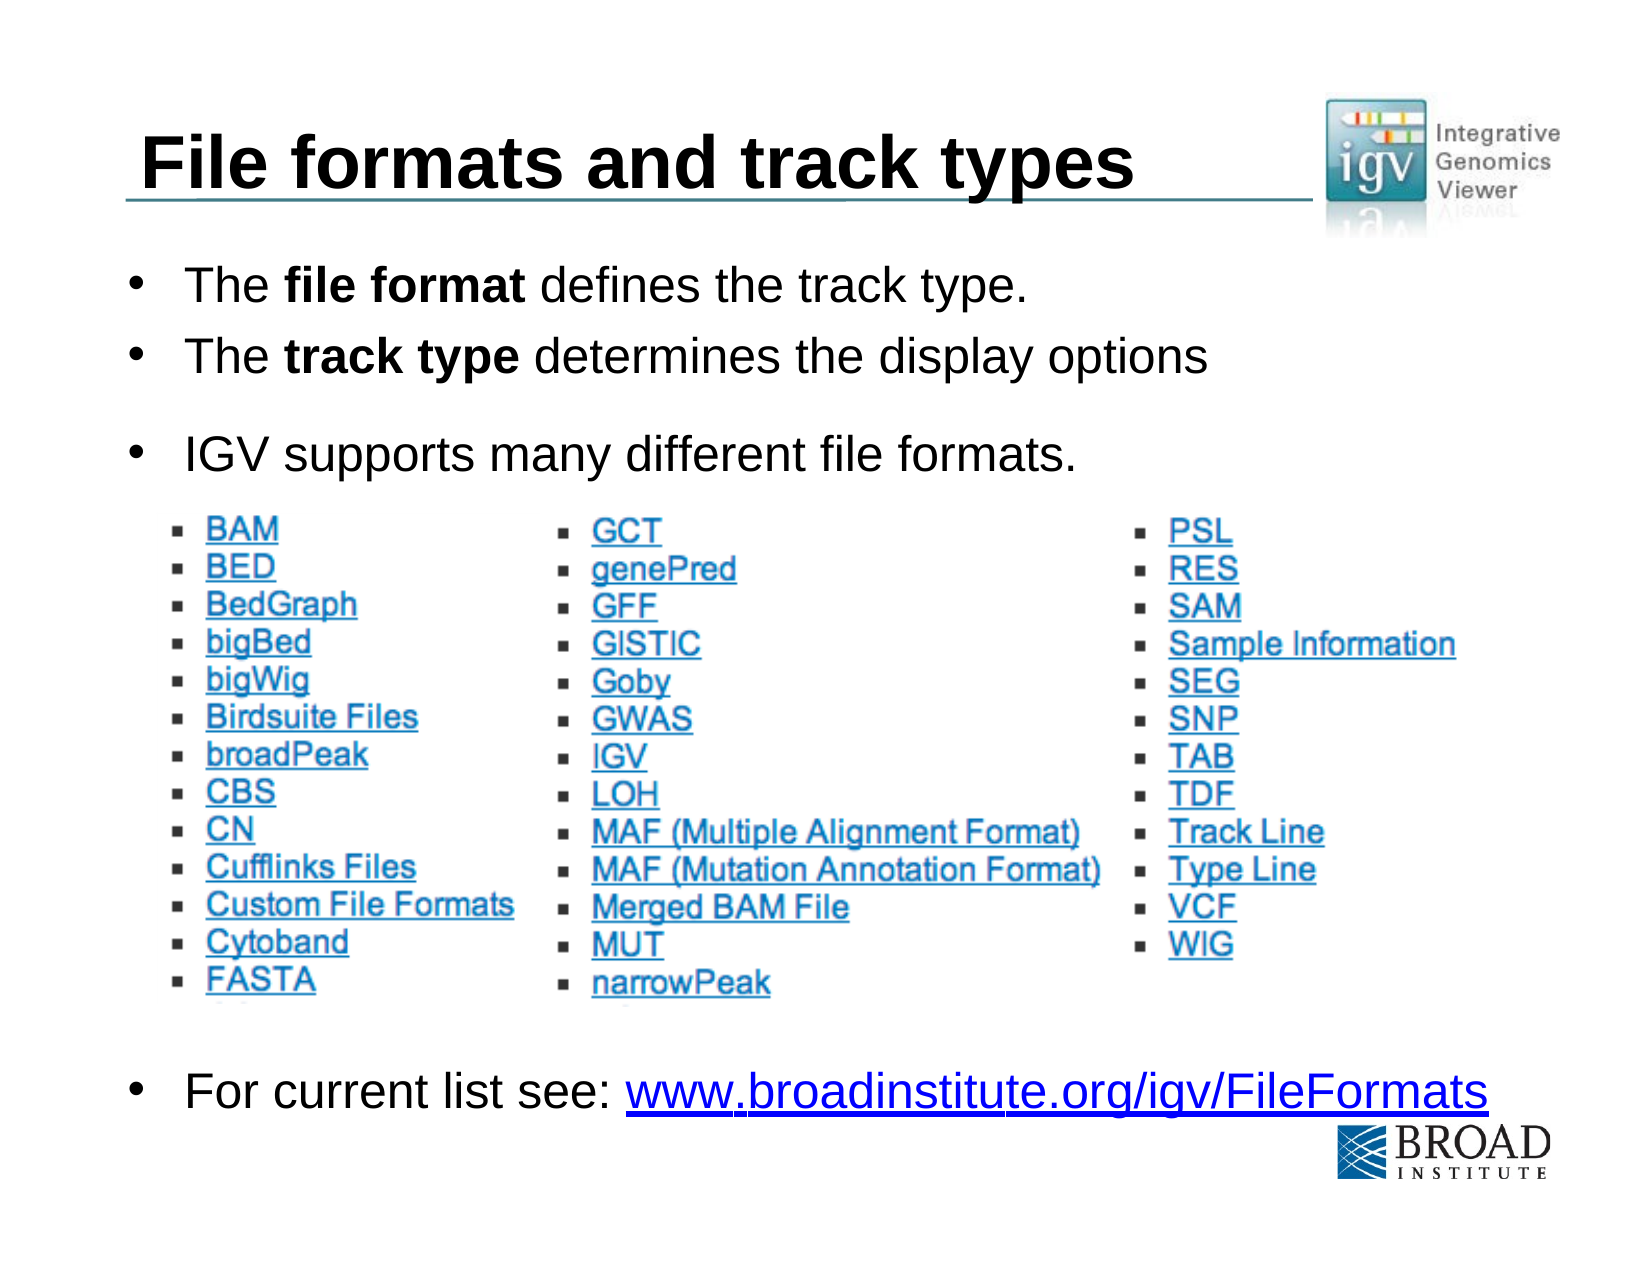

# File formats and track types
The file format defines the track type.
The track type determines the display options
IGV supports many different file formats.

For current list see: www.broadinstitute.org/igv/FileFormats